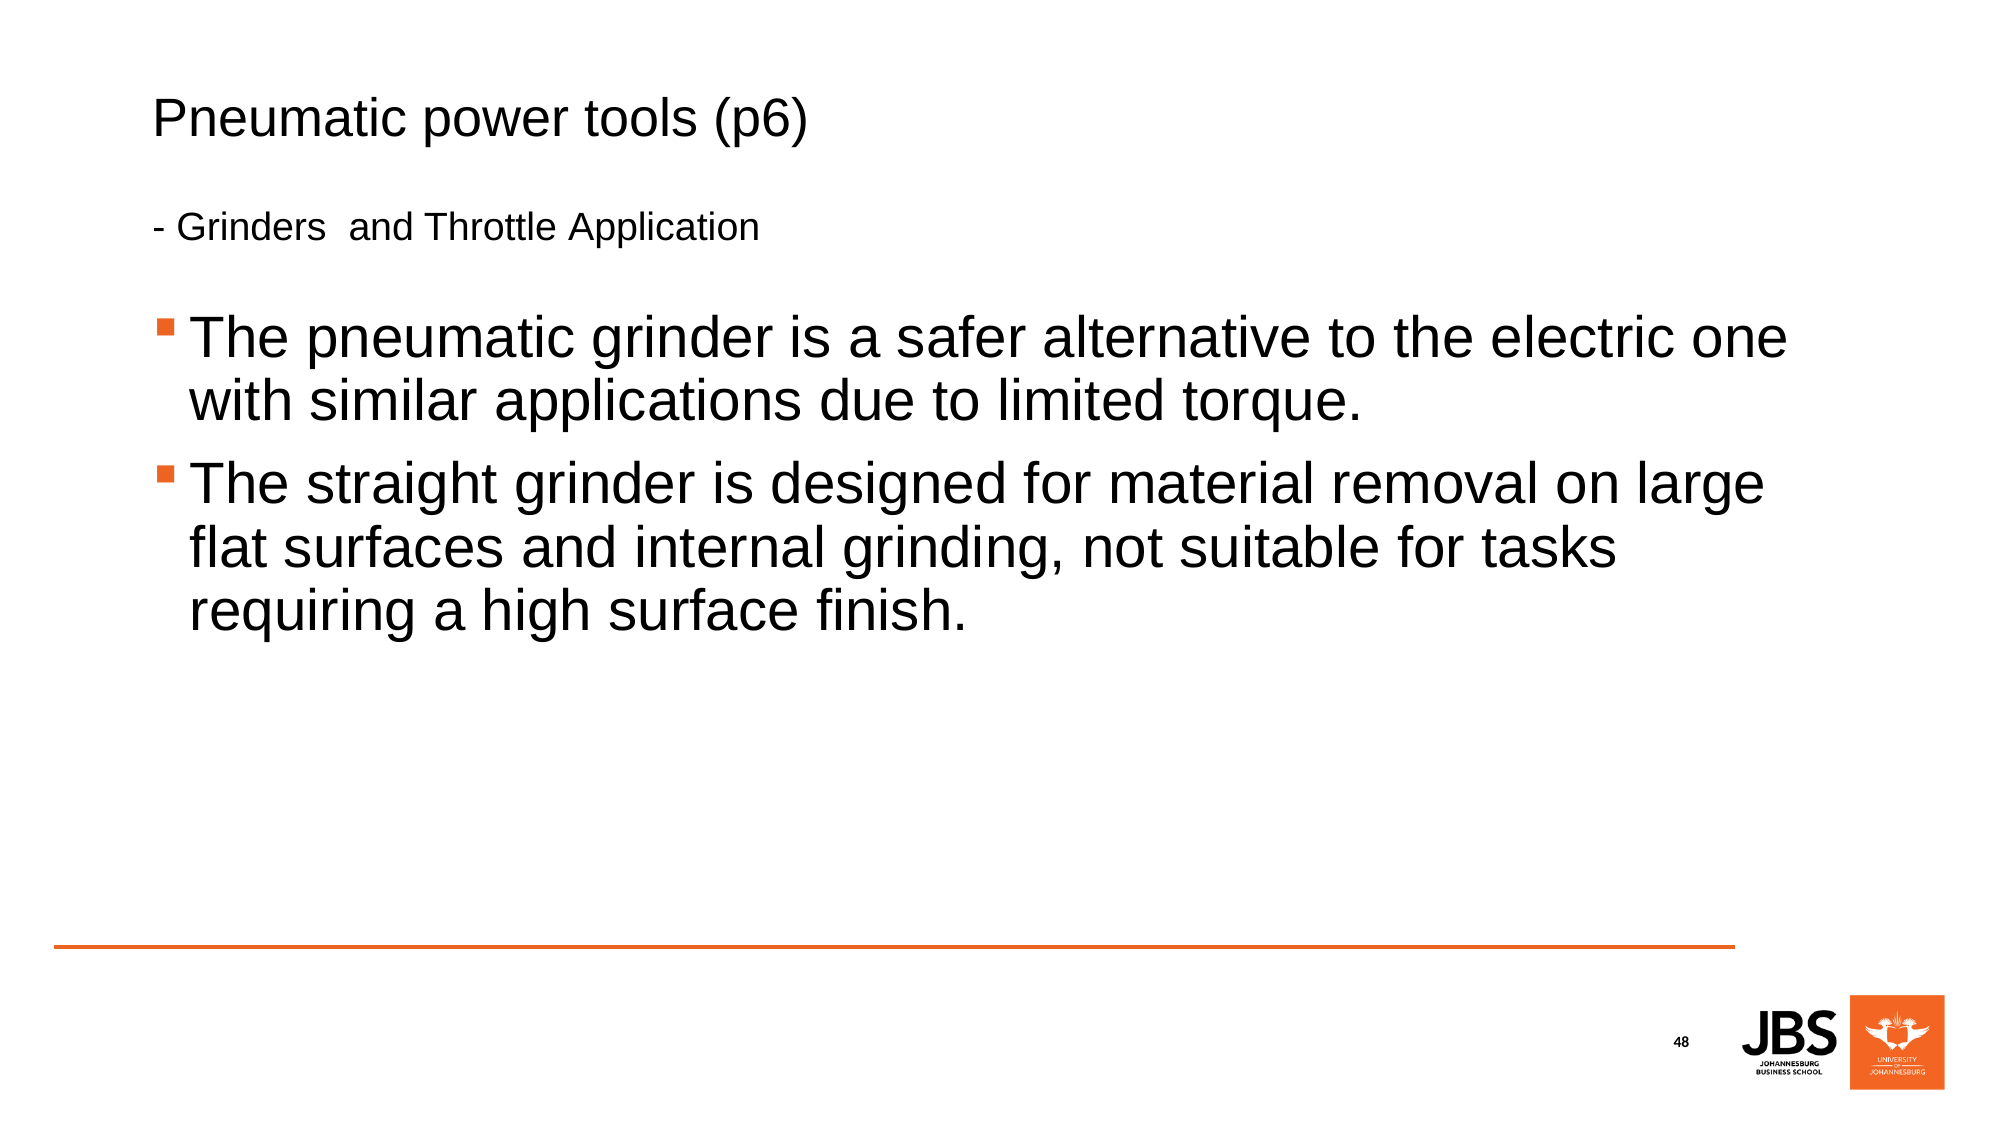

# Pneumatic power tools (p6) - Grinders  and Throttle Application
The pneumatic grinder is a safer alternative to the electric one with similar applications due to limited torque.
The straight grinder is designed for material removal on large flat surfaces and internal grinding, not suitable for tasks requiring a high surface finish.